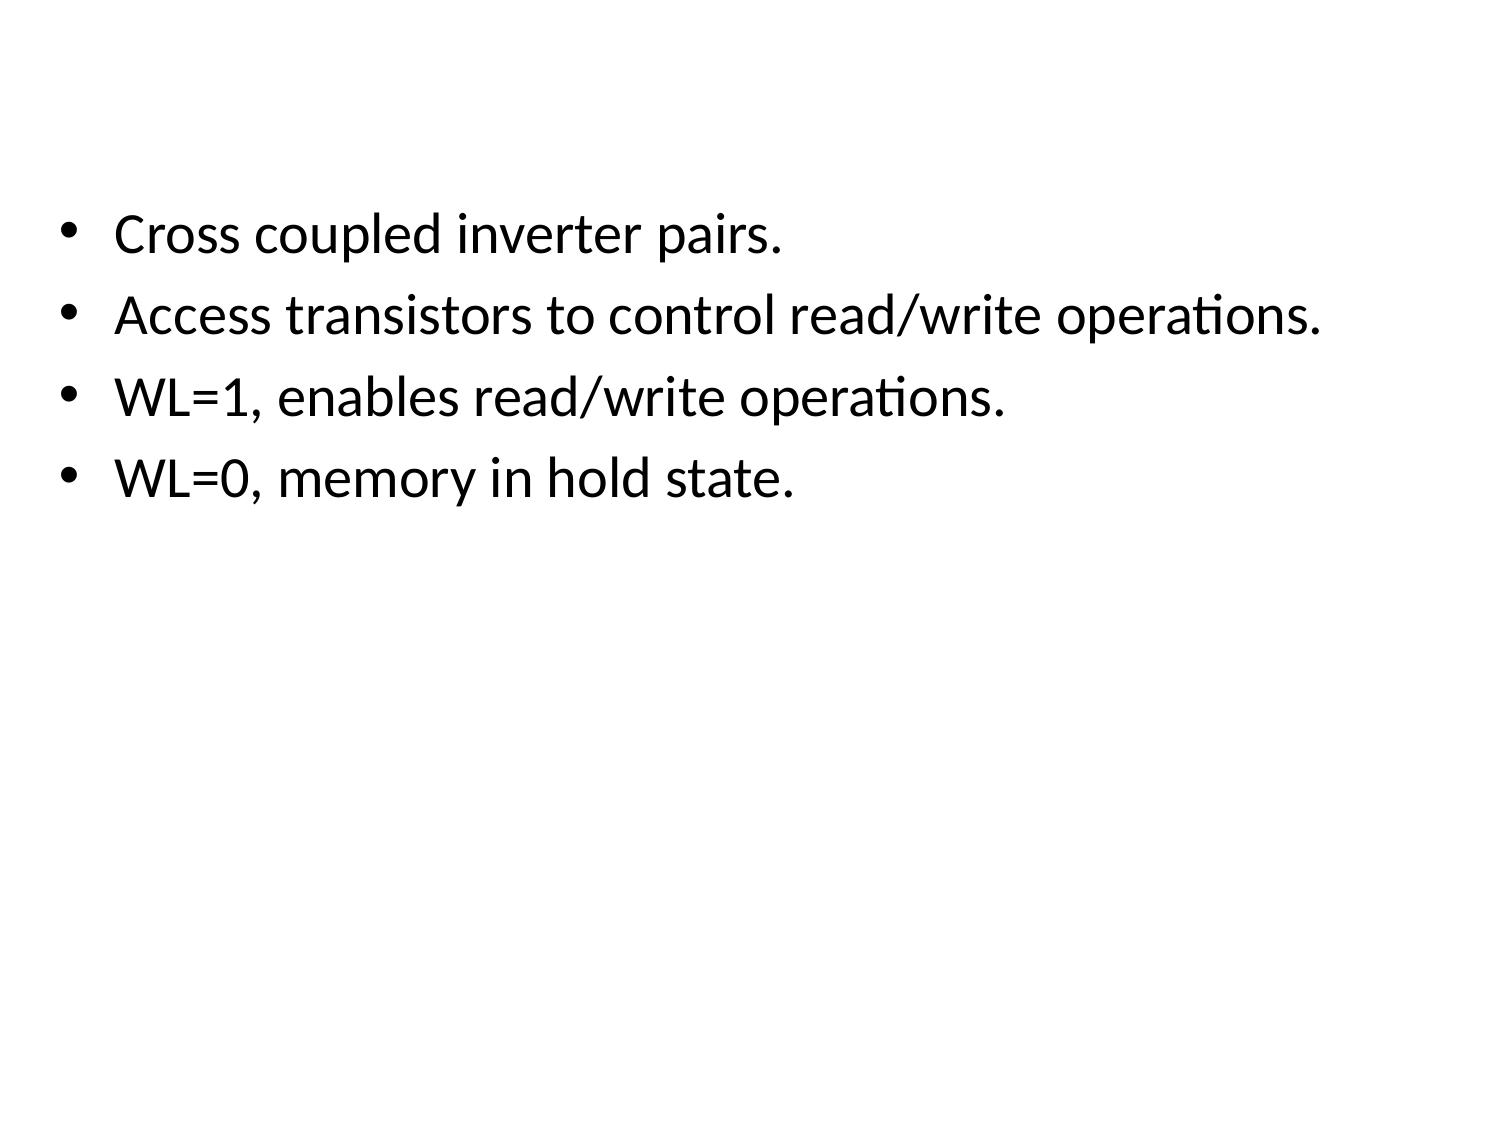

Cross coupled inverter pairs.
Access transistors to control read/write operations.
WL=1, enables read/write operations.
WL=0, memory in hold state.